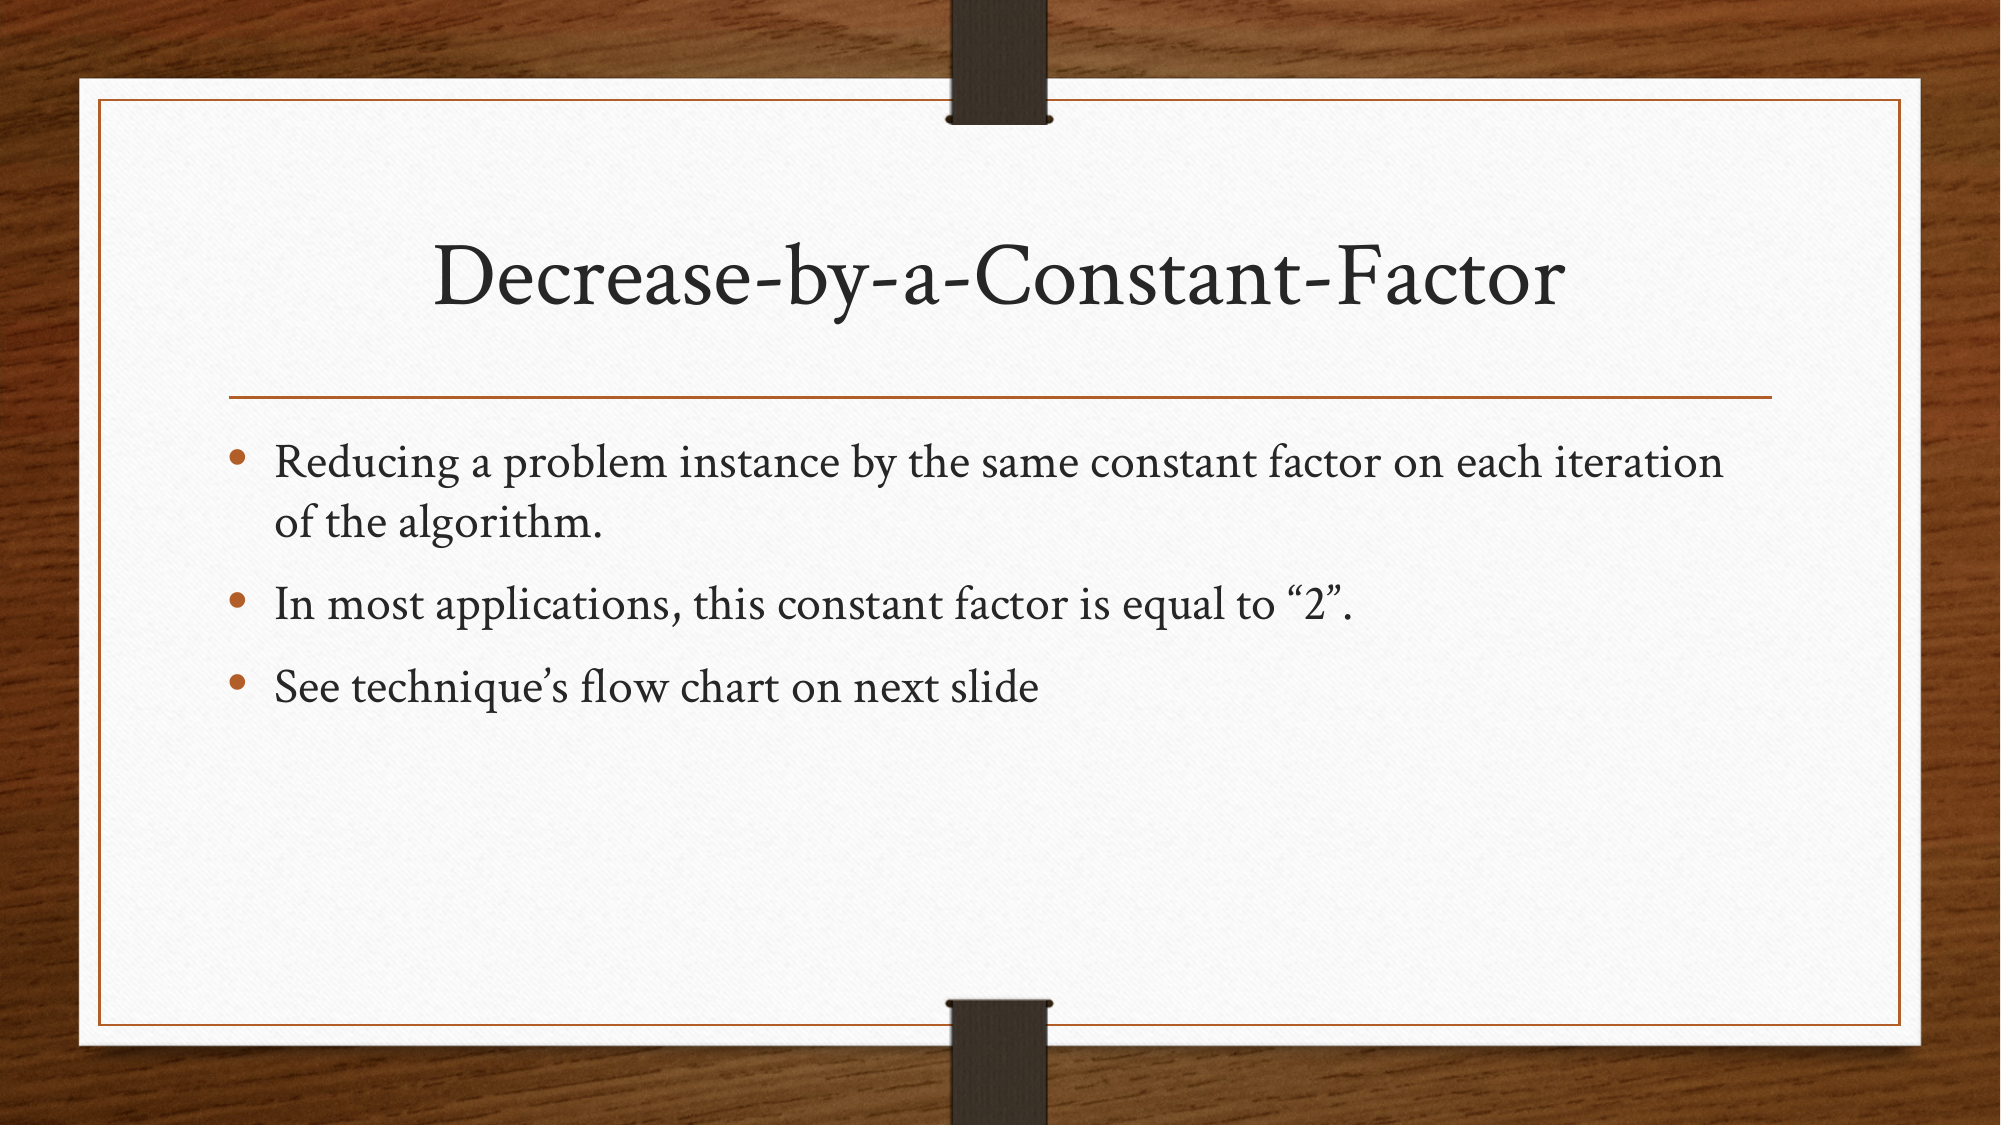

# Decrease-by-a-Constant-Factor
Reducing a problem instance by the same constant factor on each iteration of the algorithm.
In most applications, this constant factor is equal to “2”.
See technique’s flow chart on next slide